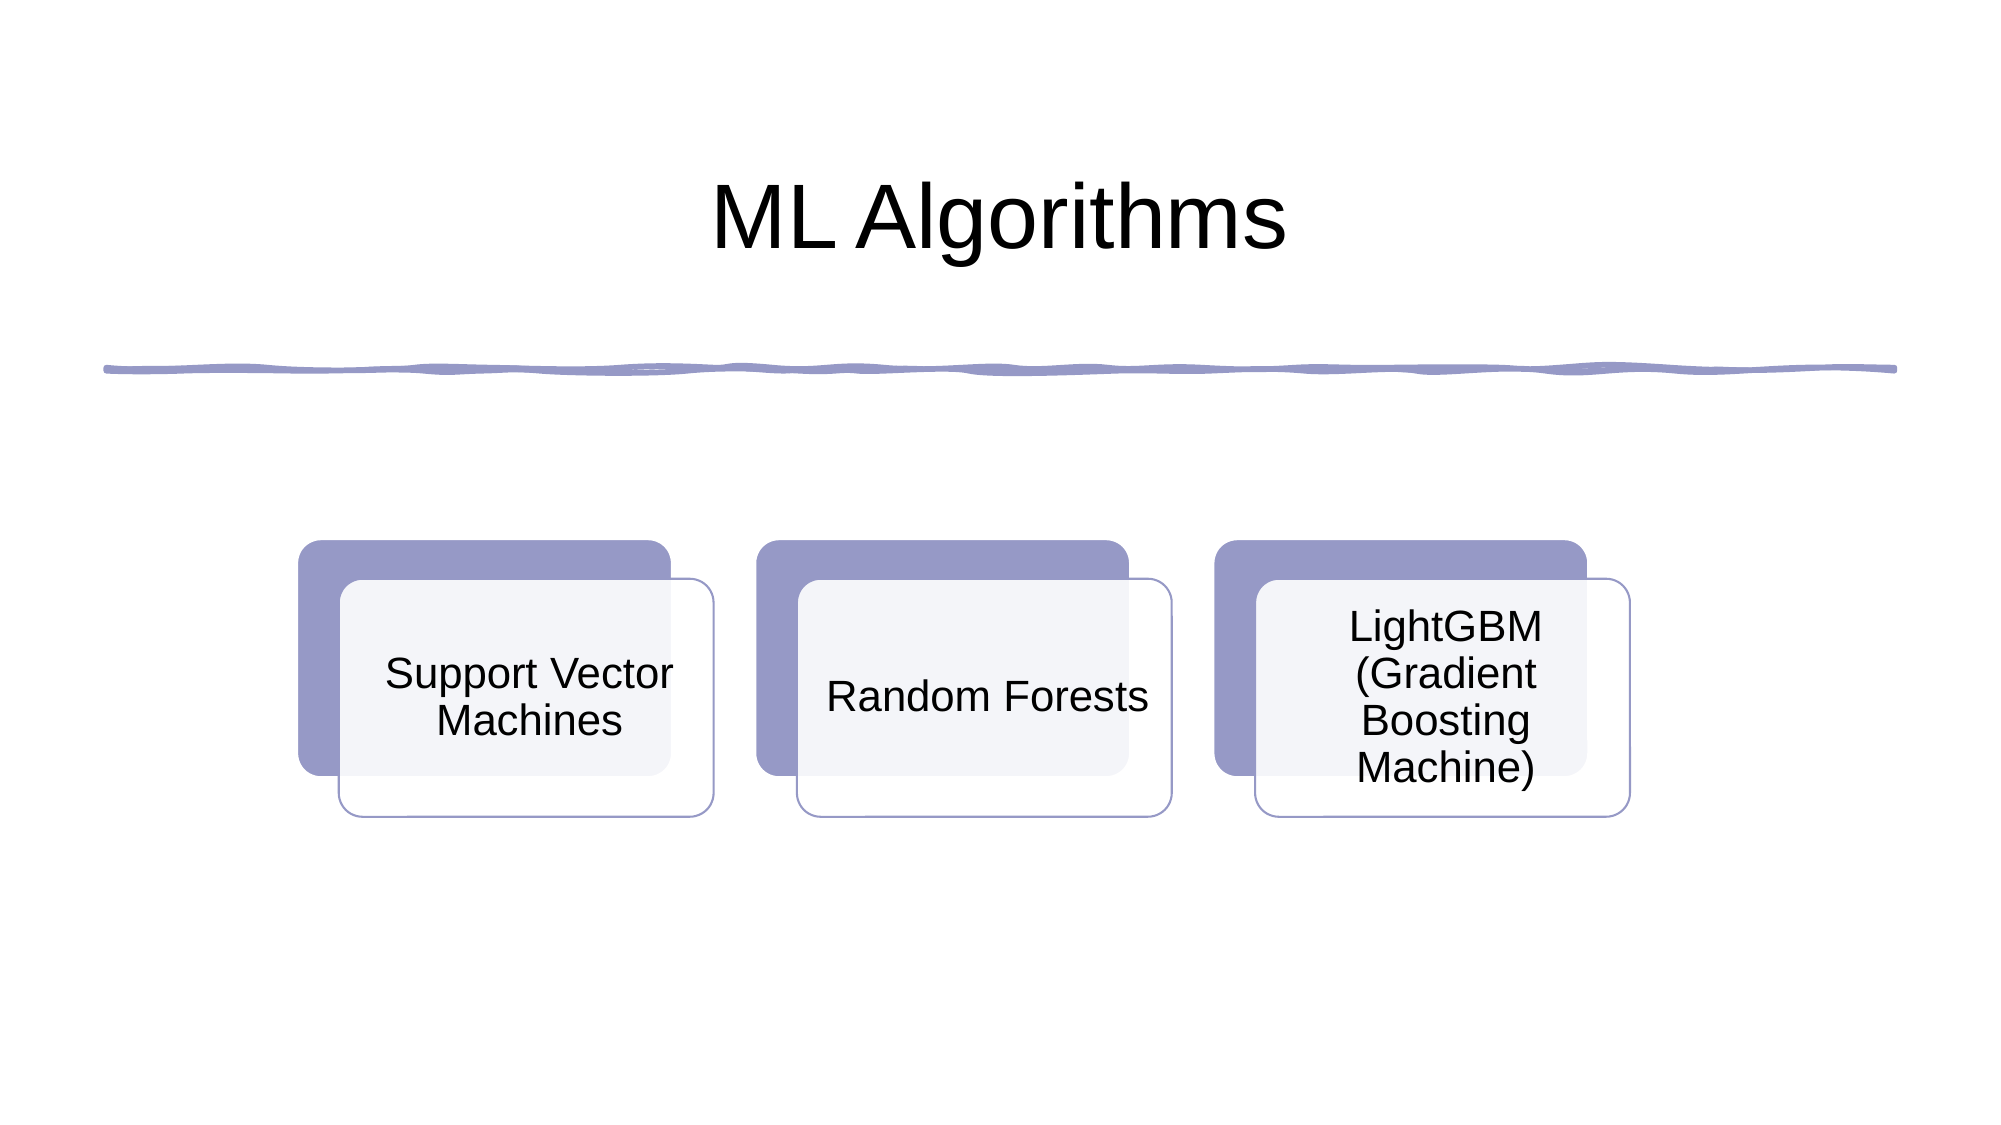

# ML Algorithms

Support Vector Machines
Random Forests
LightGBM (Gradient Boosting Machine)
18